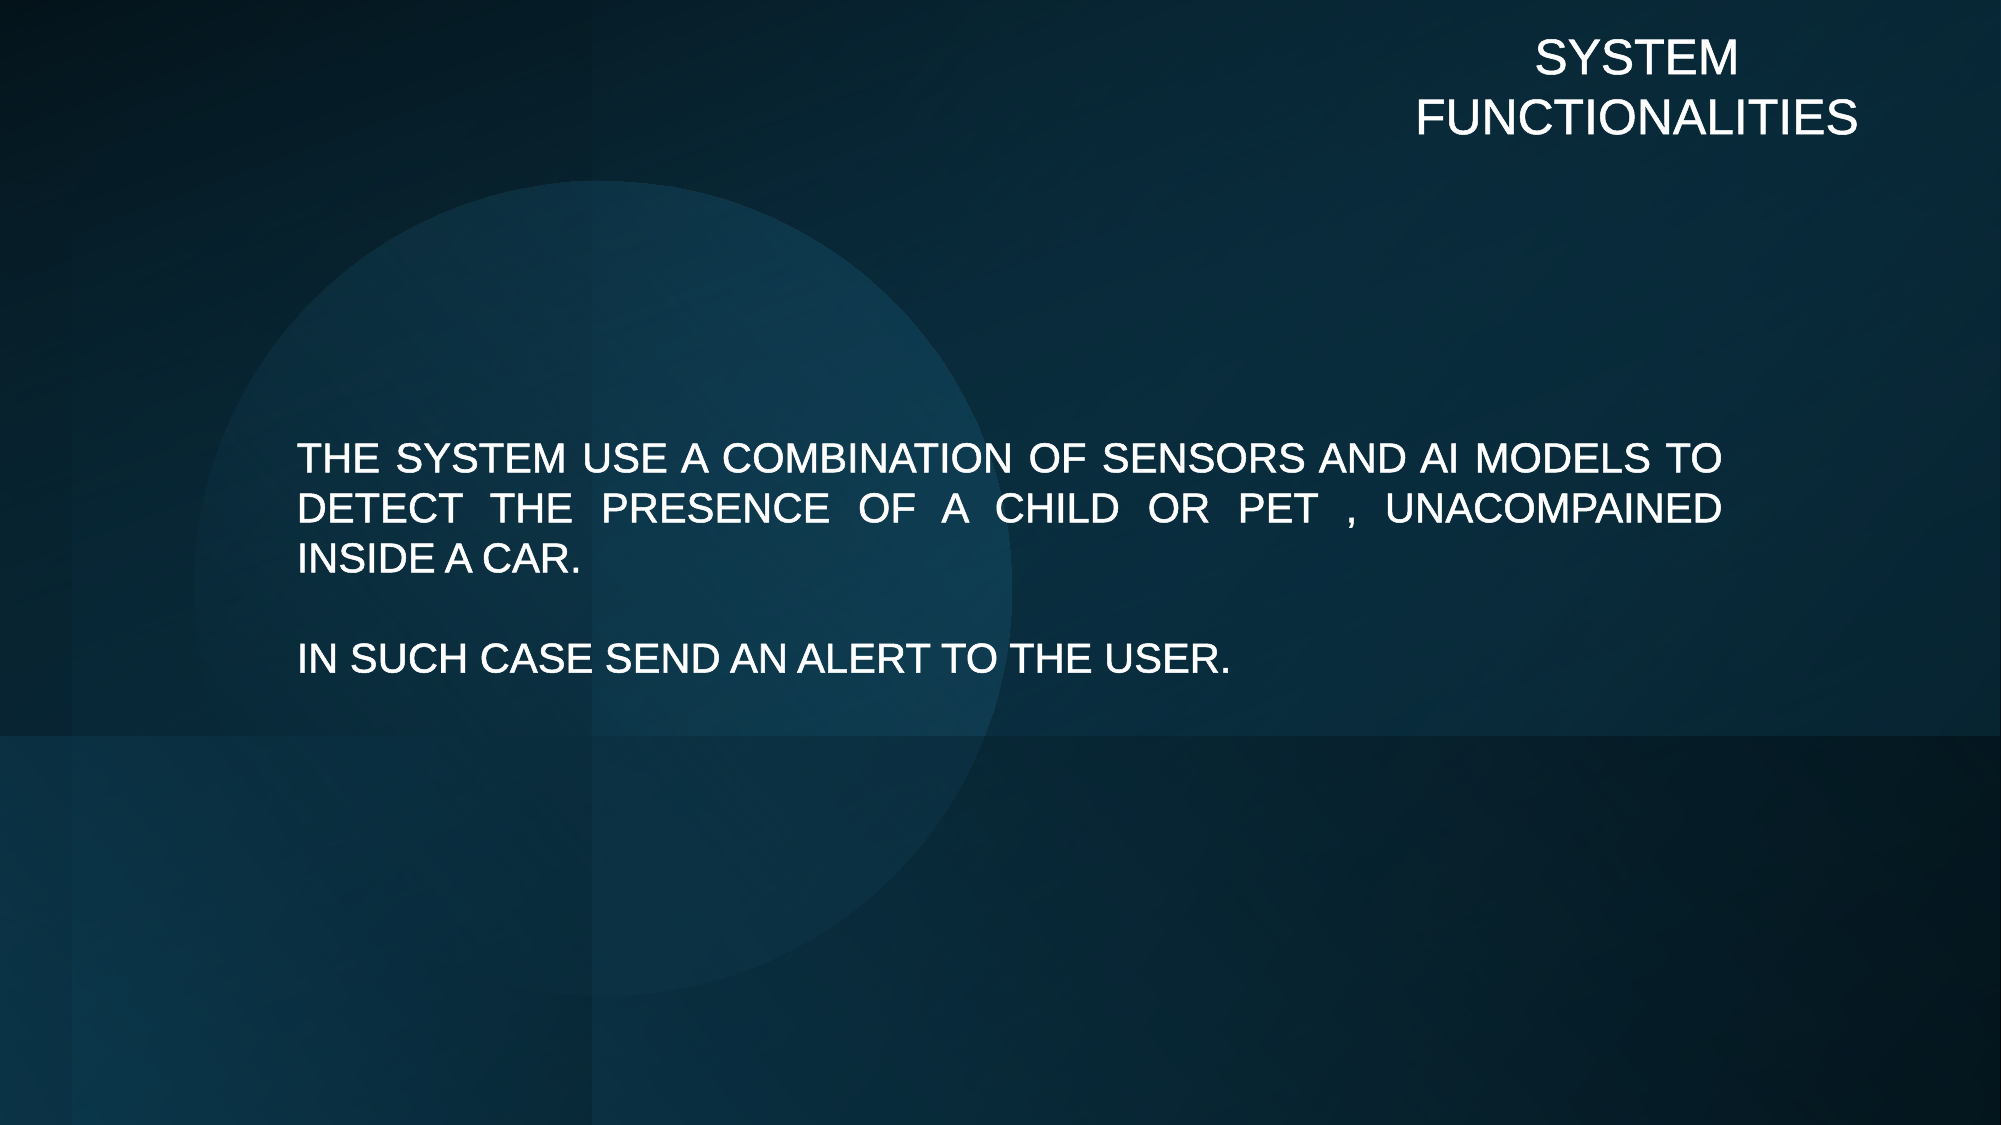

SYSTEM FUNCTIONALITIES

THE SYSTEM USE A COMBINATION OF SENSORS AND AI MODELS TO DETECT THE PRESENCE OF A CHILD OR PET , UNACOMPAINED INSIDE A CAR.

IN SUCH CASE SEND AN ALERT TO THE USER.